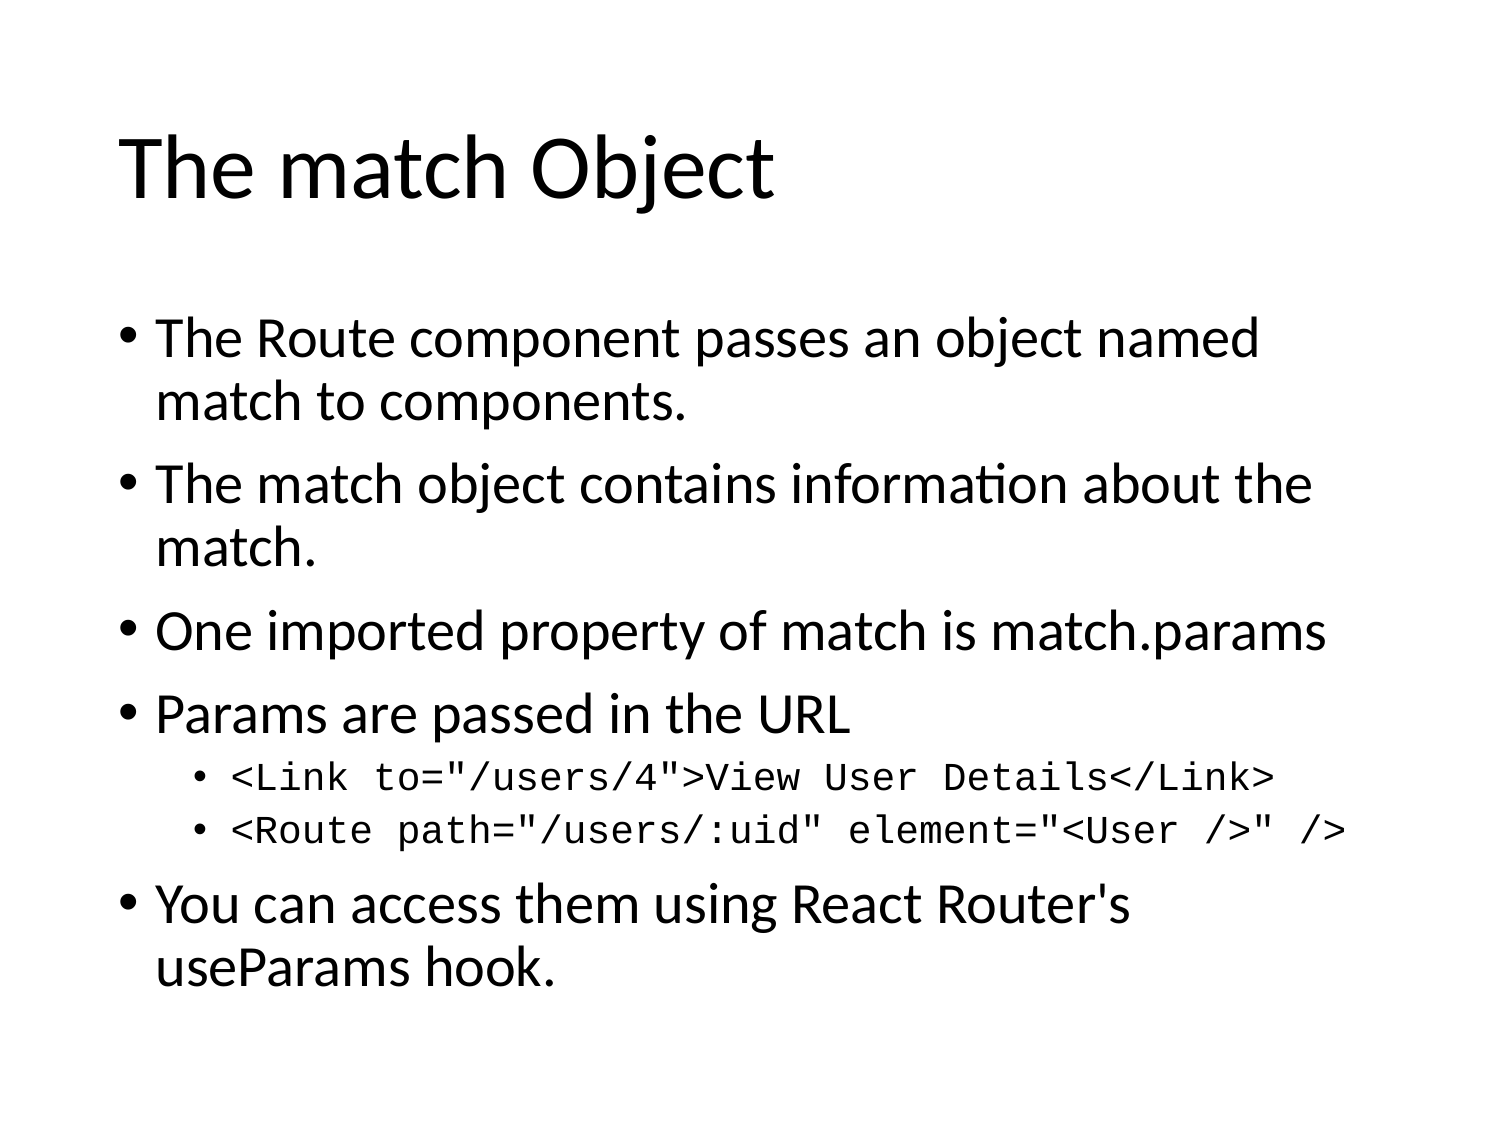

# The match Object
The Route component passes an object named match to components.
The match object contains information about the match.
One imported property of match is match.params
Params are passed in the URL
<Link to="/users/4">View User Details</Link>
<Route path="/users/:uid" element="<User />" />
You can access them using React Router's useParams hook.